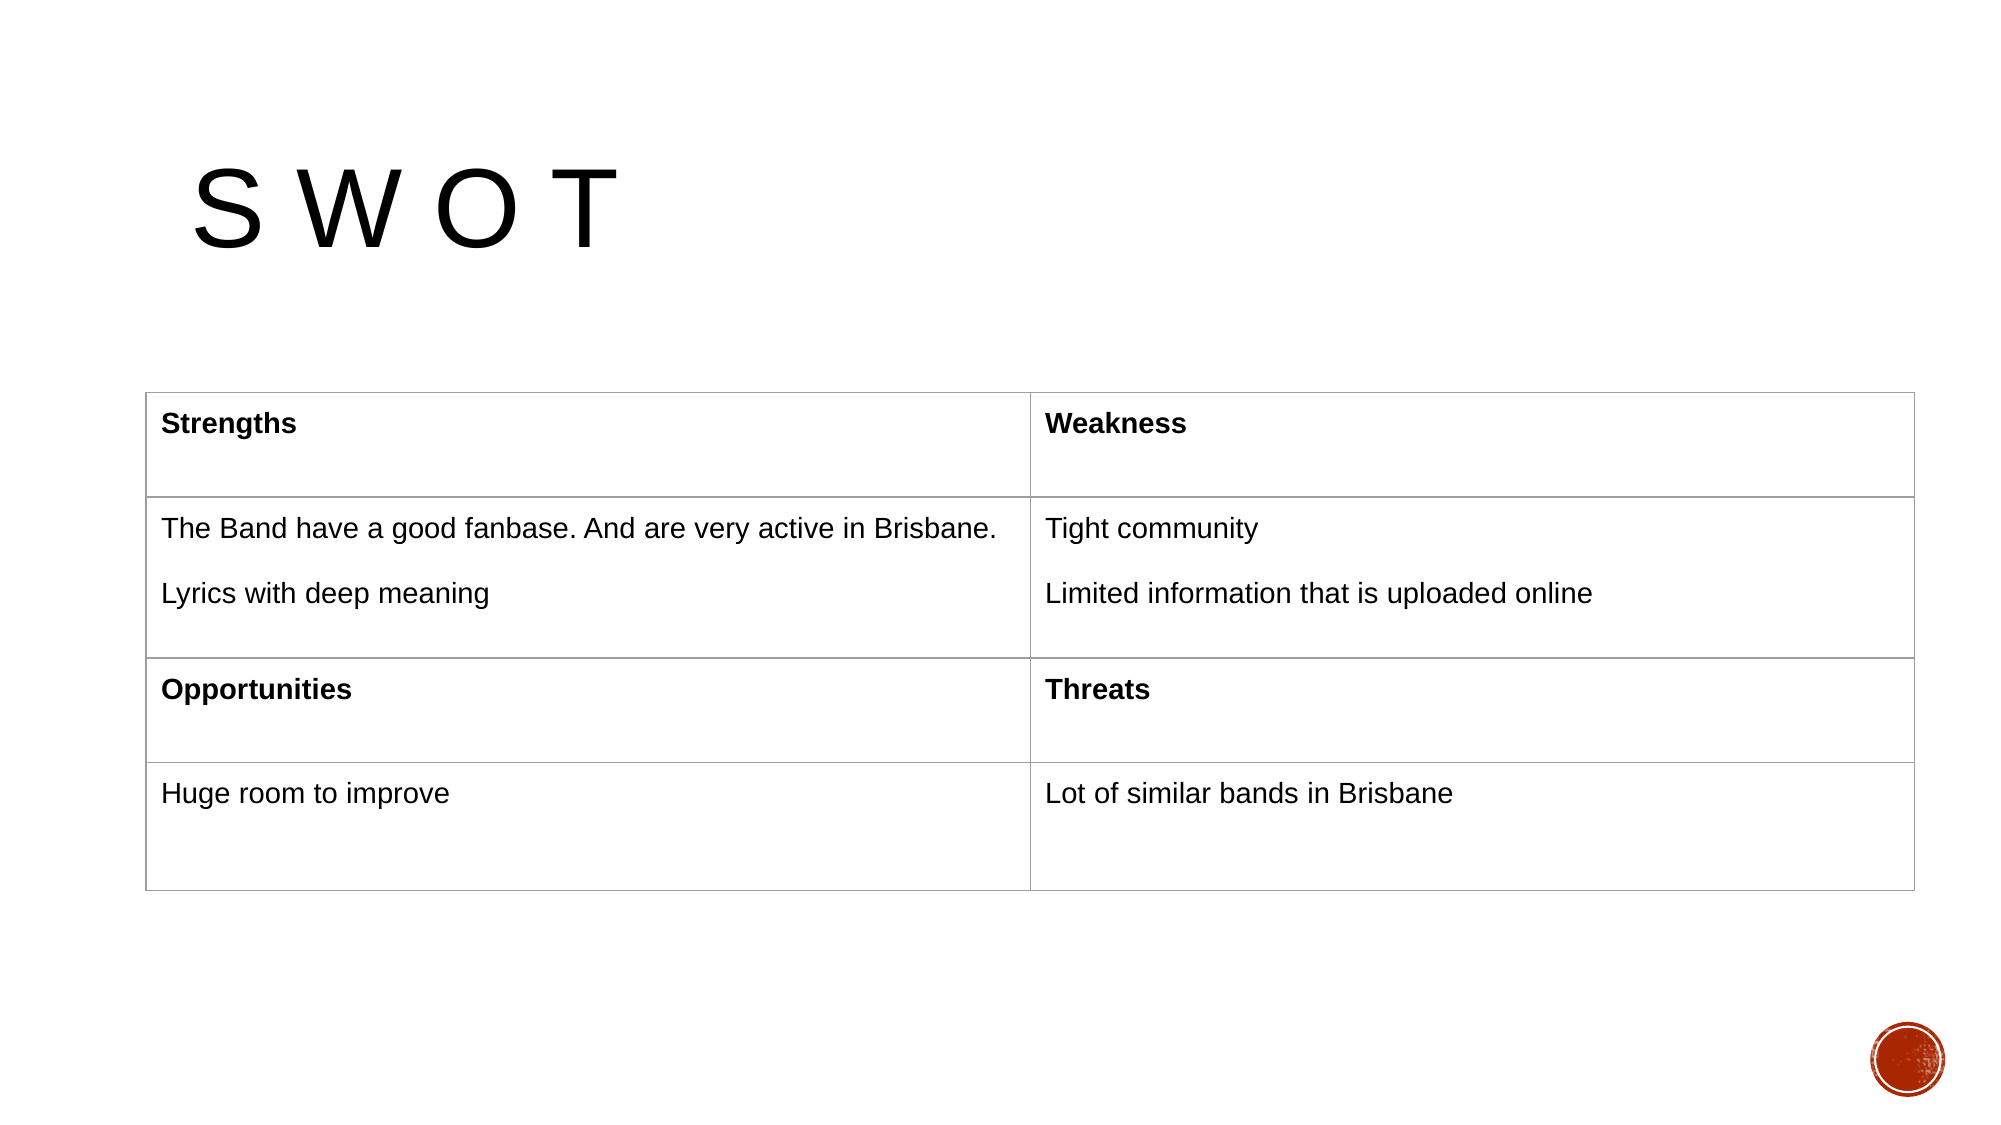

# S W O T
| Strengths | Weakness |
| --- | --- |
| The Band have a good fanbase. And are very active in Brisbane. Lyrics with deep meaning | Tight community Limited information that is uploaded online |
| Opportunities | Threats |
| Huge room to improve | Lot of similar bands in Brisbane |